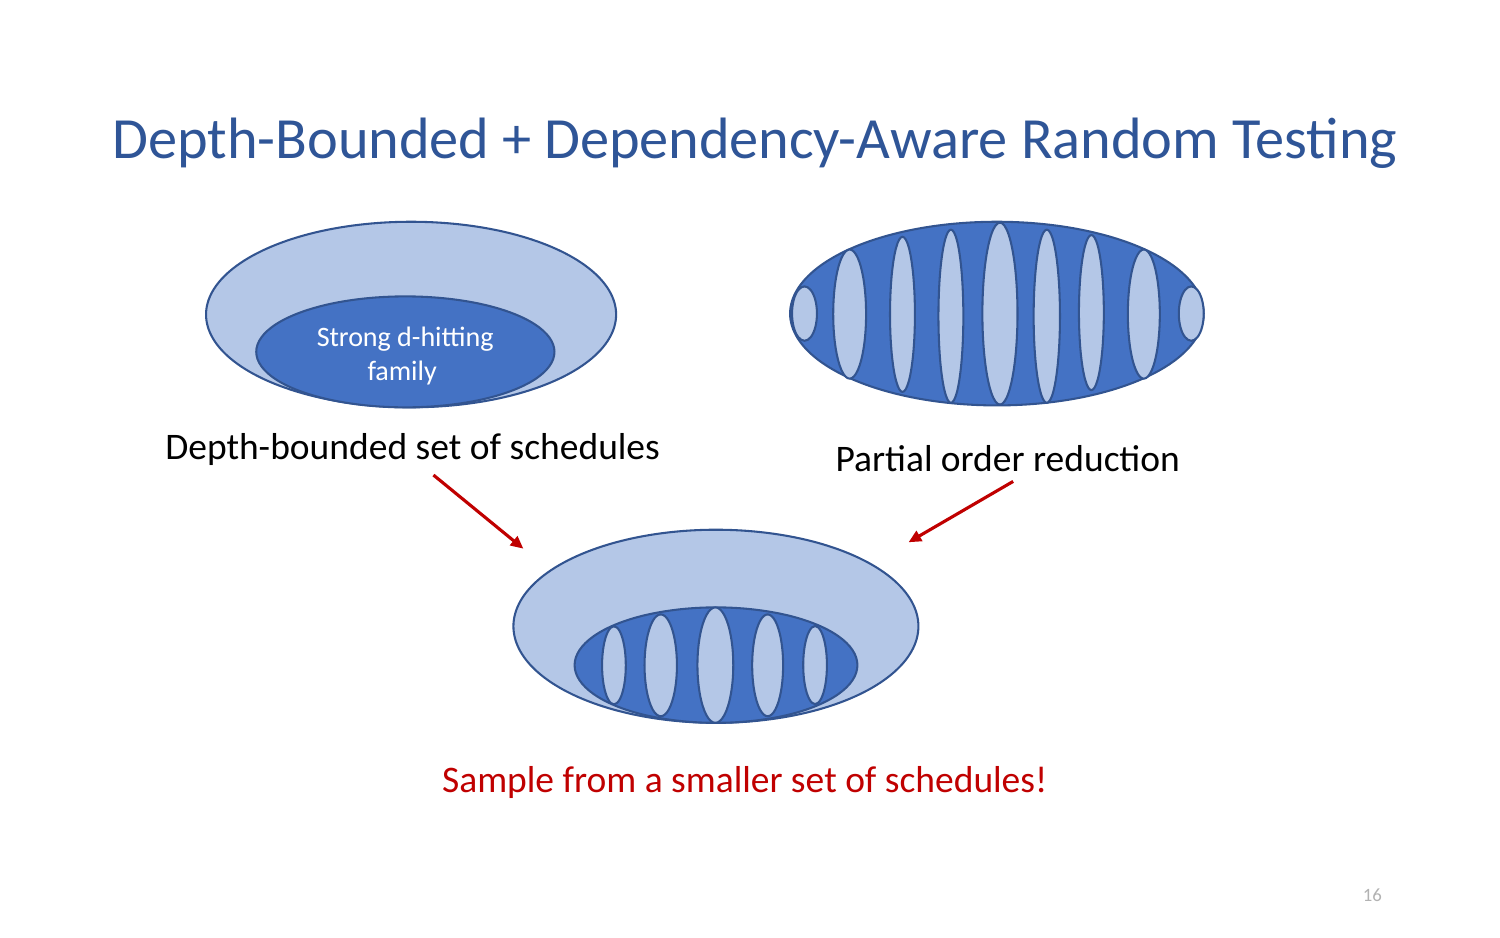

Depth-Bounded + Dependency-Aware Random Testing

Strong d-hitting family

Depth-bounded set of schedules
Partial order reduction

Sample from a smaller set of schedules!
16